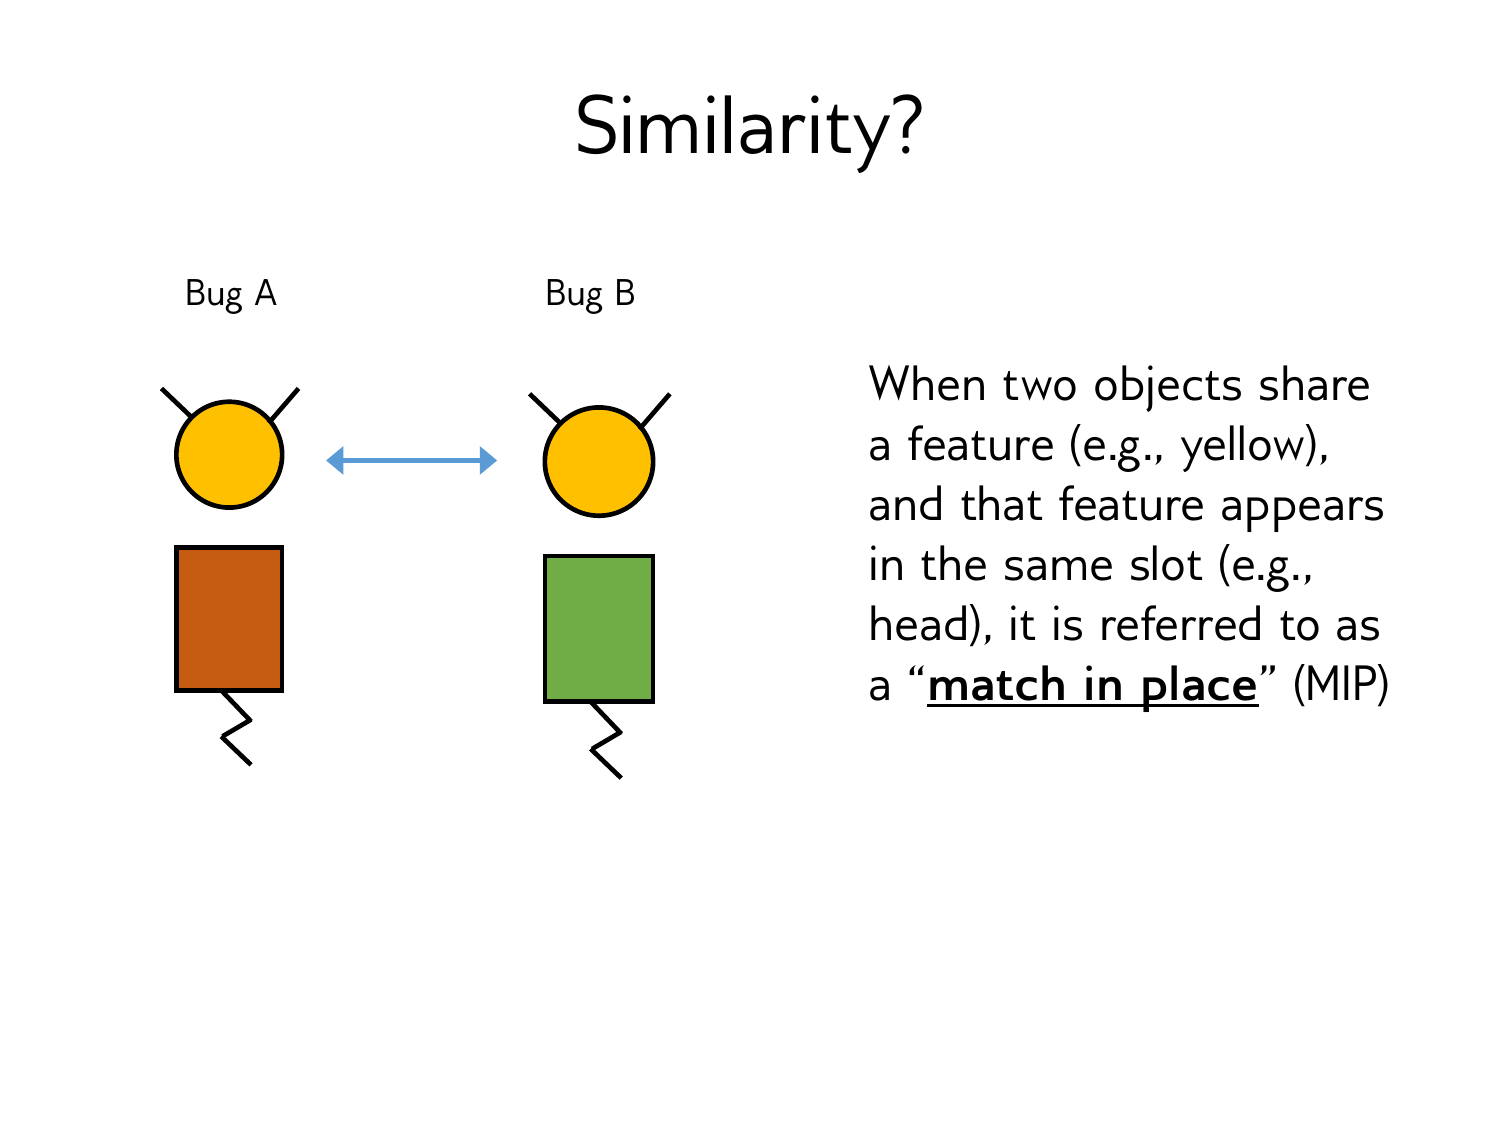

#
Similarity?
Bug A
Bug B
When two objects share a feature (e.g., yellow), and that feature appears in the same slot (e.g., head), it is referred to as a “match in place” (MIP)